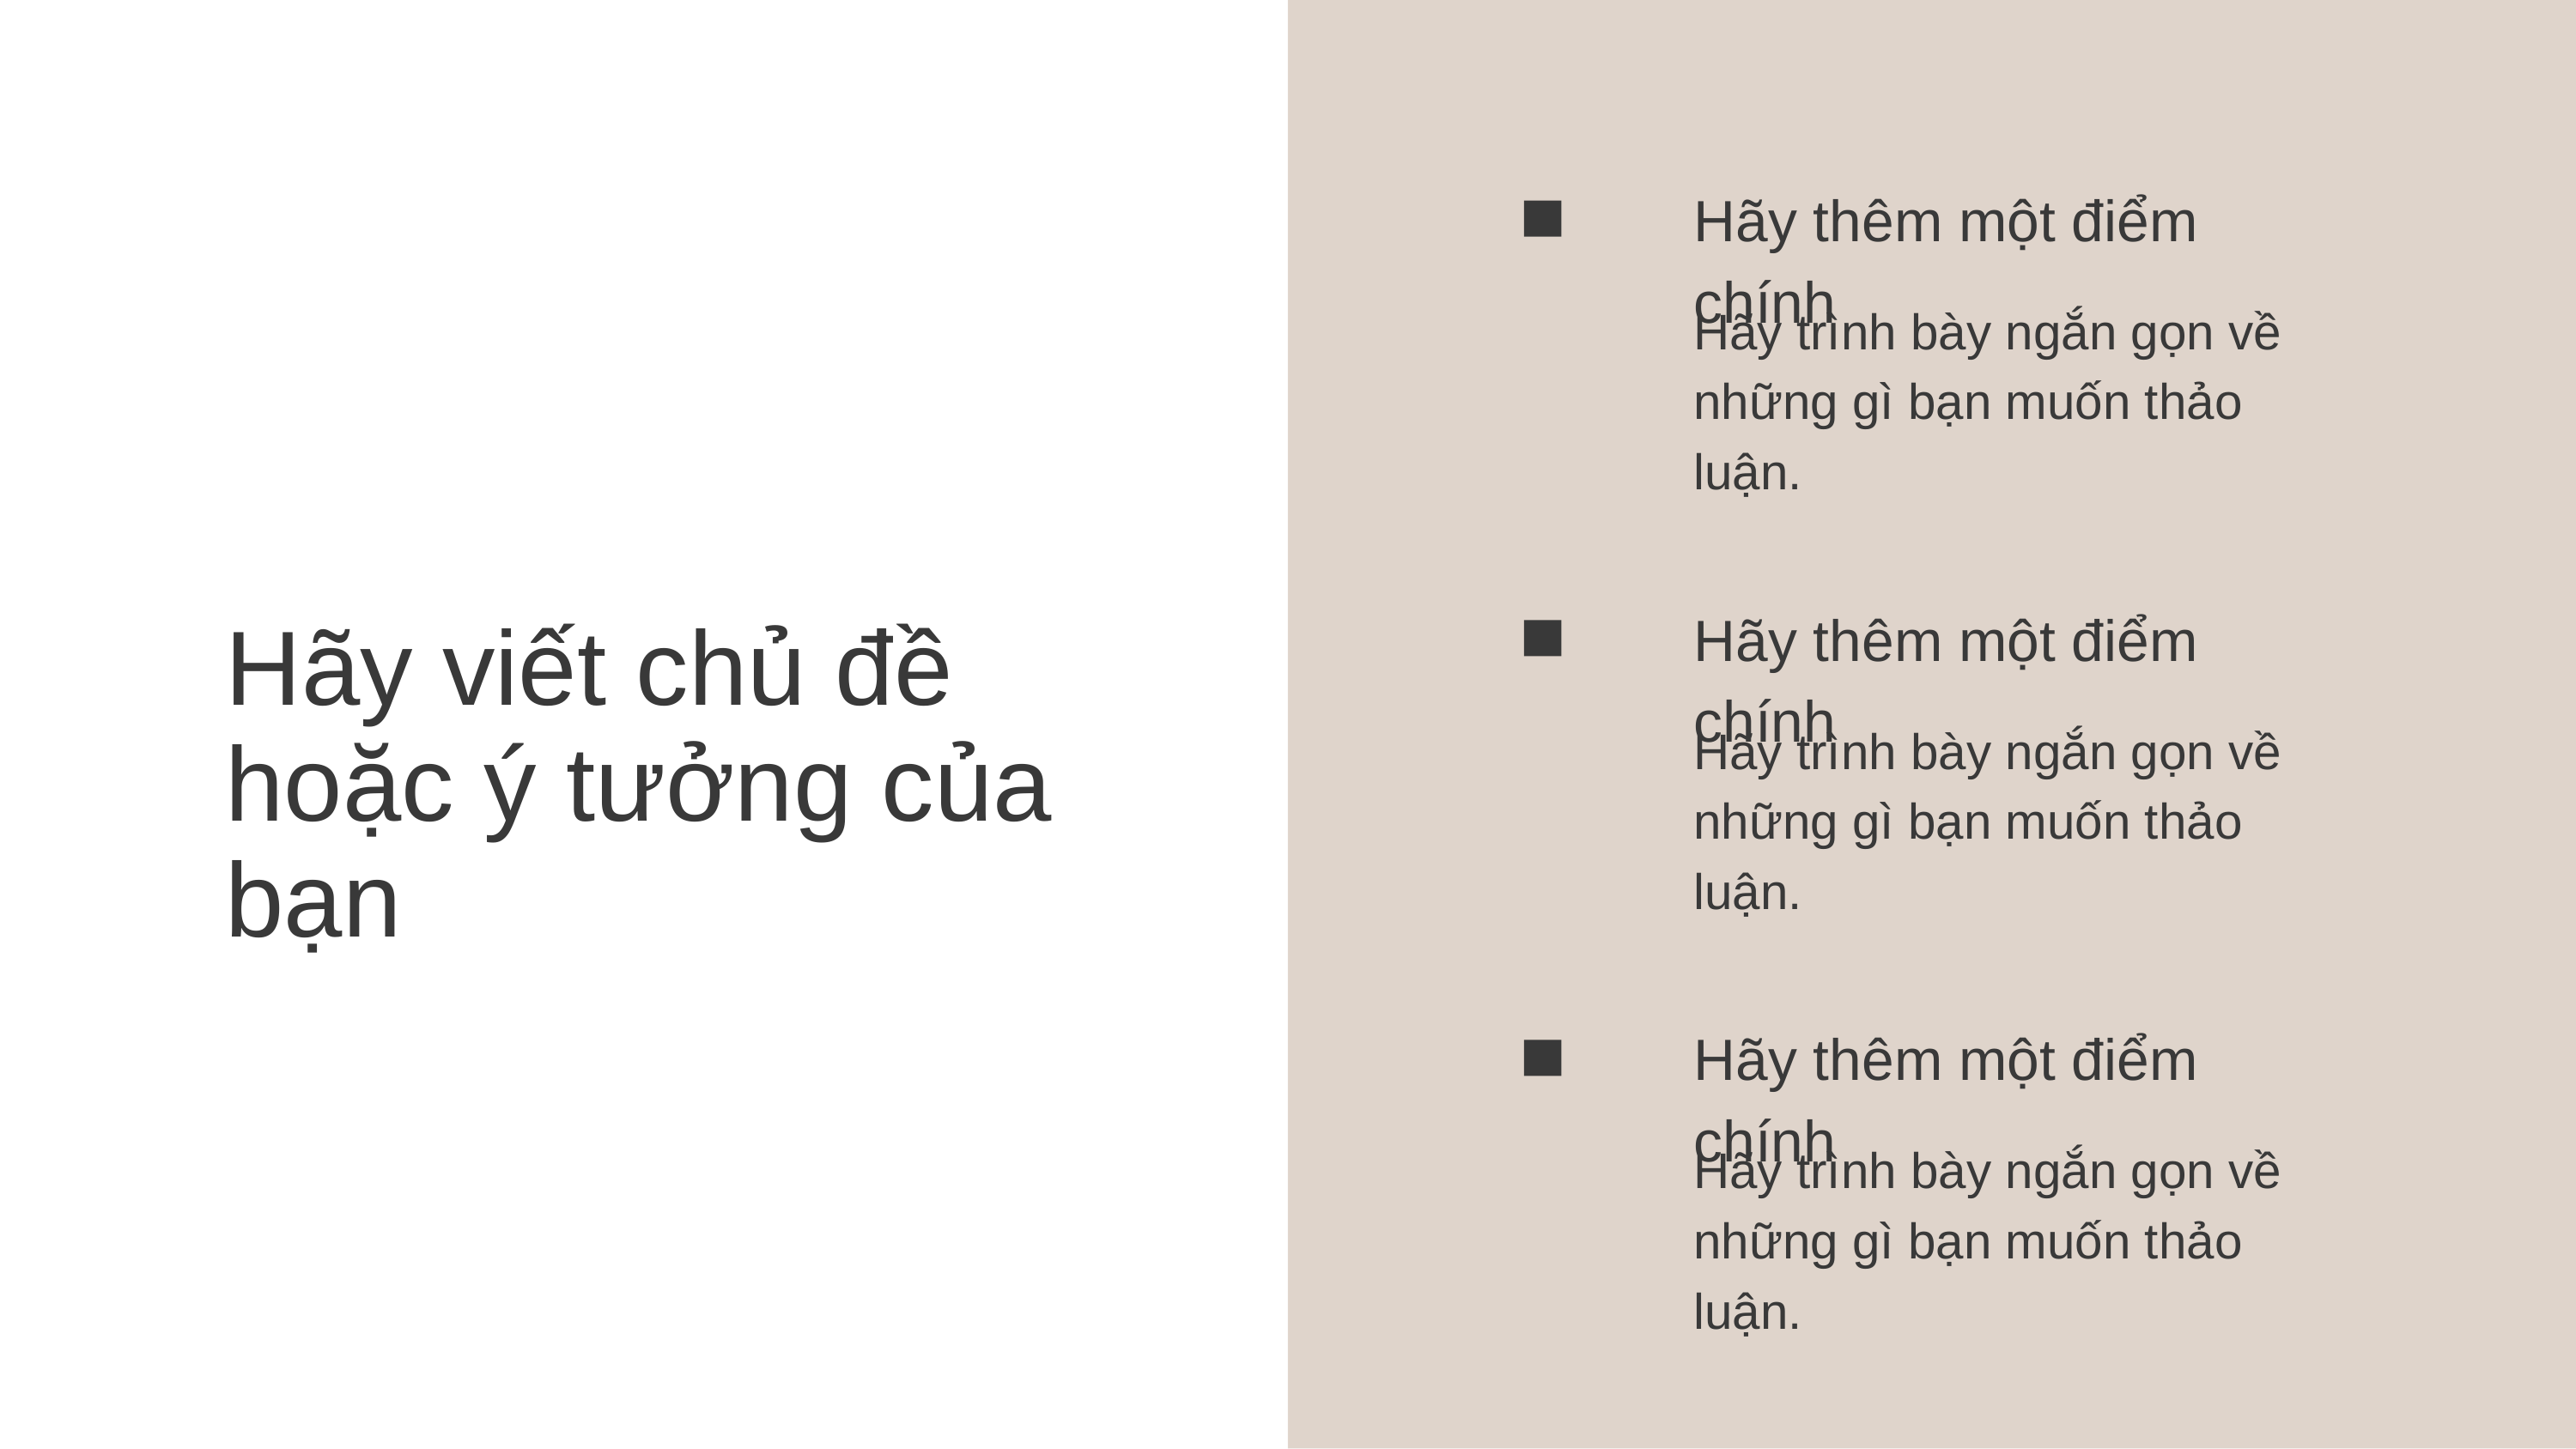

Hãy thêm một điểm chính

Hãy trình bày ngắn gọn về những gì bạn muốn thảo luận.
Hãy thêm một điểm chính
Hãy viết chủ đề hoặc ý tưởng của bạn

Hãy trình bày ngắn gọn về những gì bạn muốn thảo luận.
Hãy thêm một điểm chính

Hãy trình bày ngắn gọn về những gì bạn muốn thảo luận.